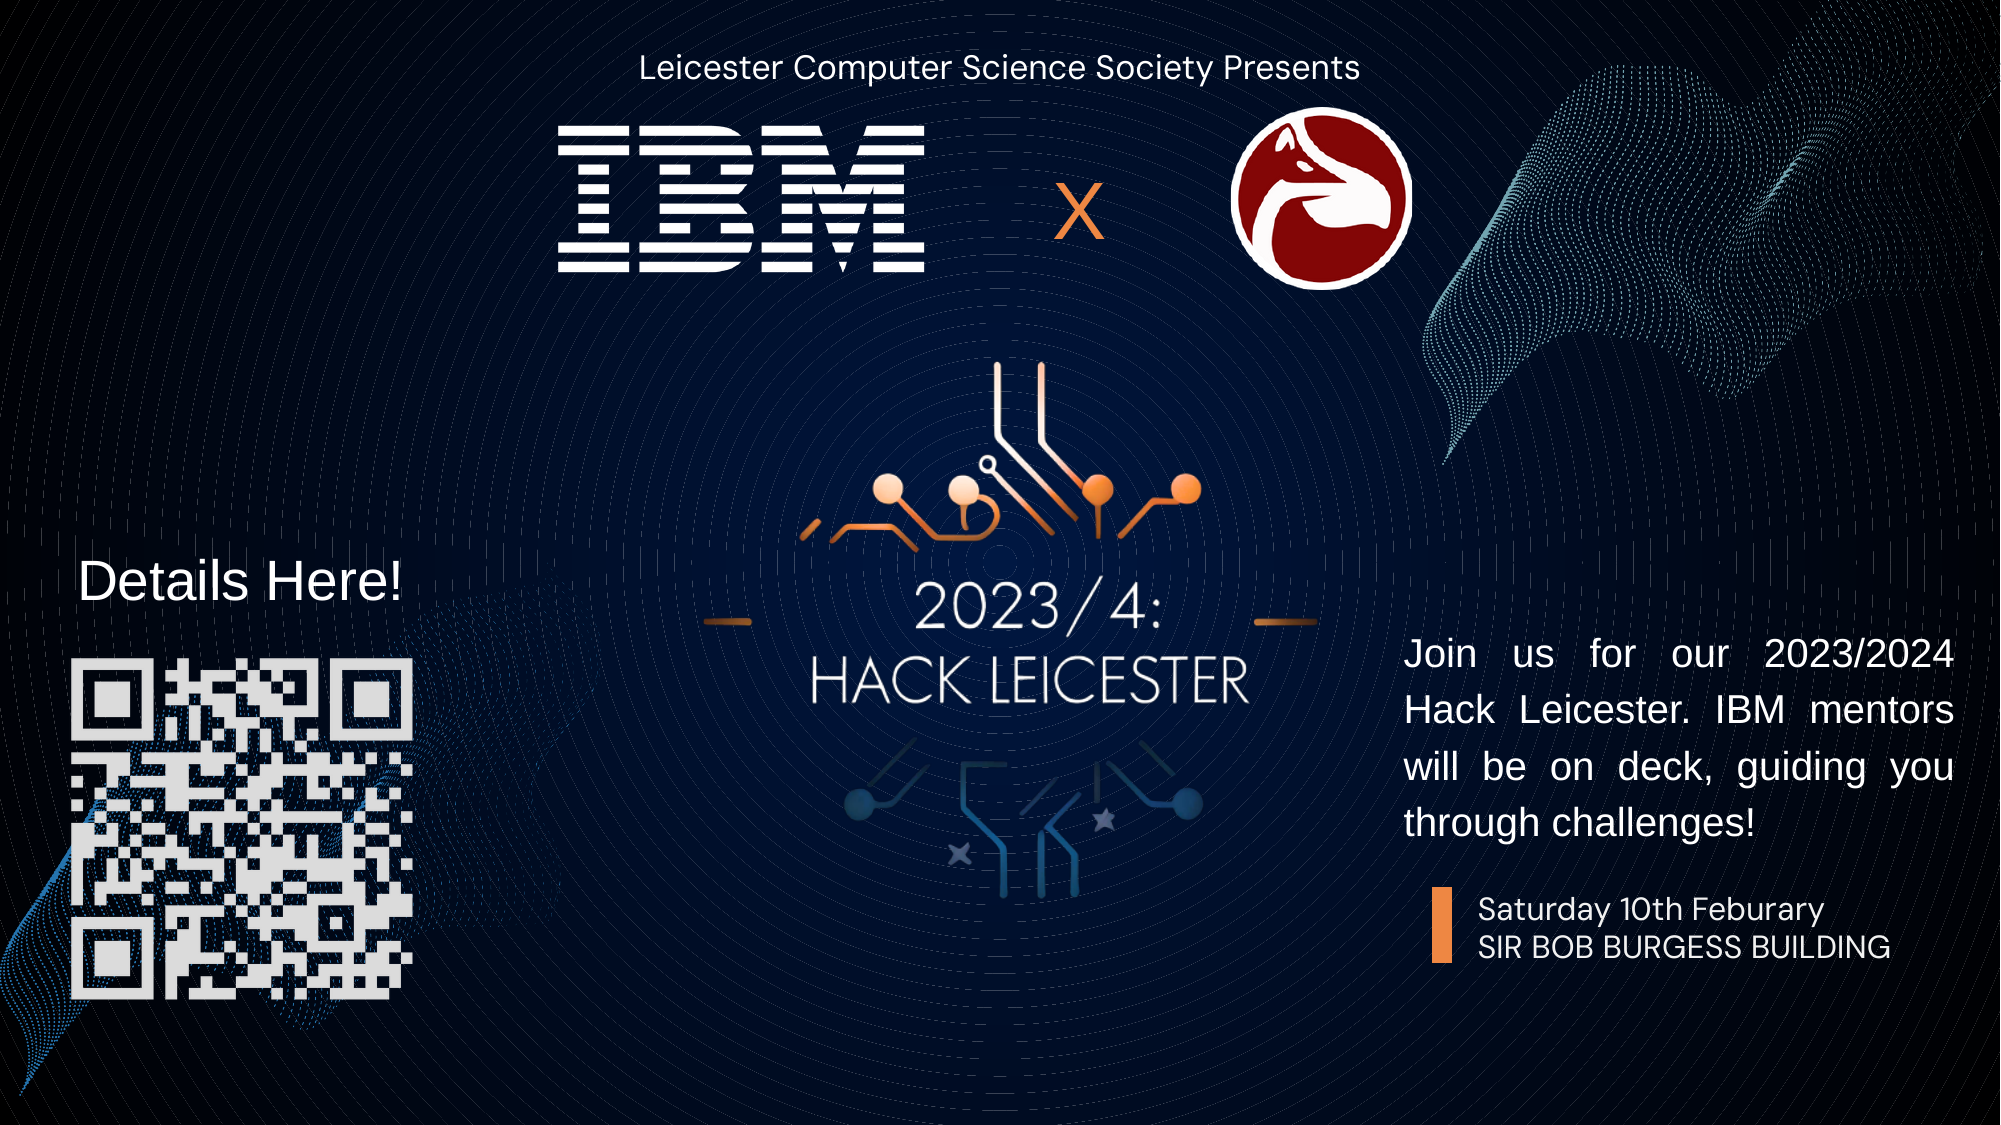

Leicester Computer Science Society Presents

X

Details Here!

Join us for our 2023/2024 Hack Leicester. IBM mentors will be on deck, guiding you through challenges!

Saturday 10th Feburary

SIR BOB BURGESS BUILDING